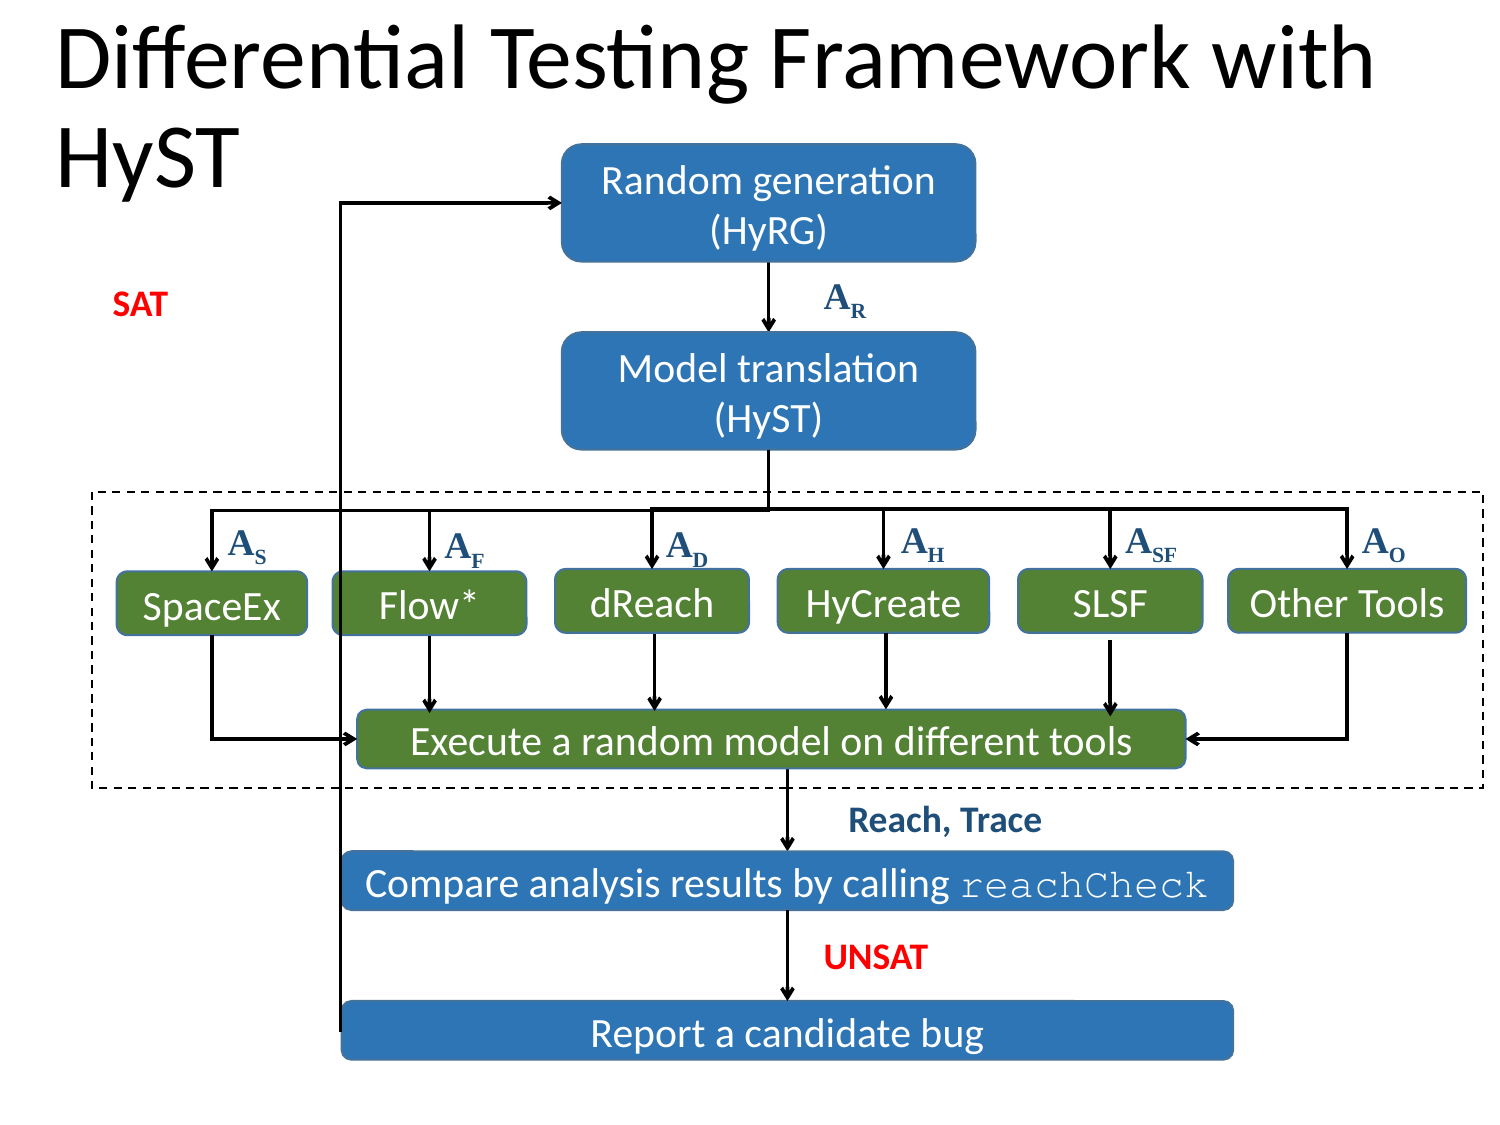

# Differential Testing Framework with HyST
Random generation
(HyRG)
AR
SAT

Model translation
(HyST)

AH
ASF
AO
AS
AD
AF
Other Tools
dReach
HyCreate
SLSF
Flow*
SpaceEx
Execute a random model on different tools
Reach, Trace
Compare analysis results by calling reachCheck
UNSAT
Report a candidate bug